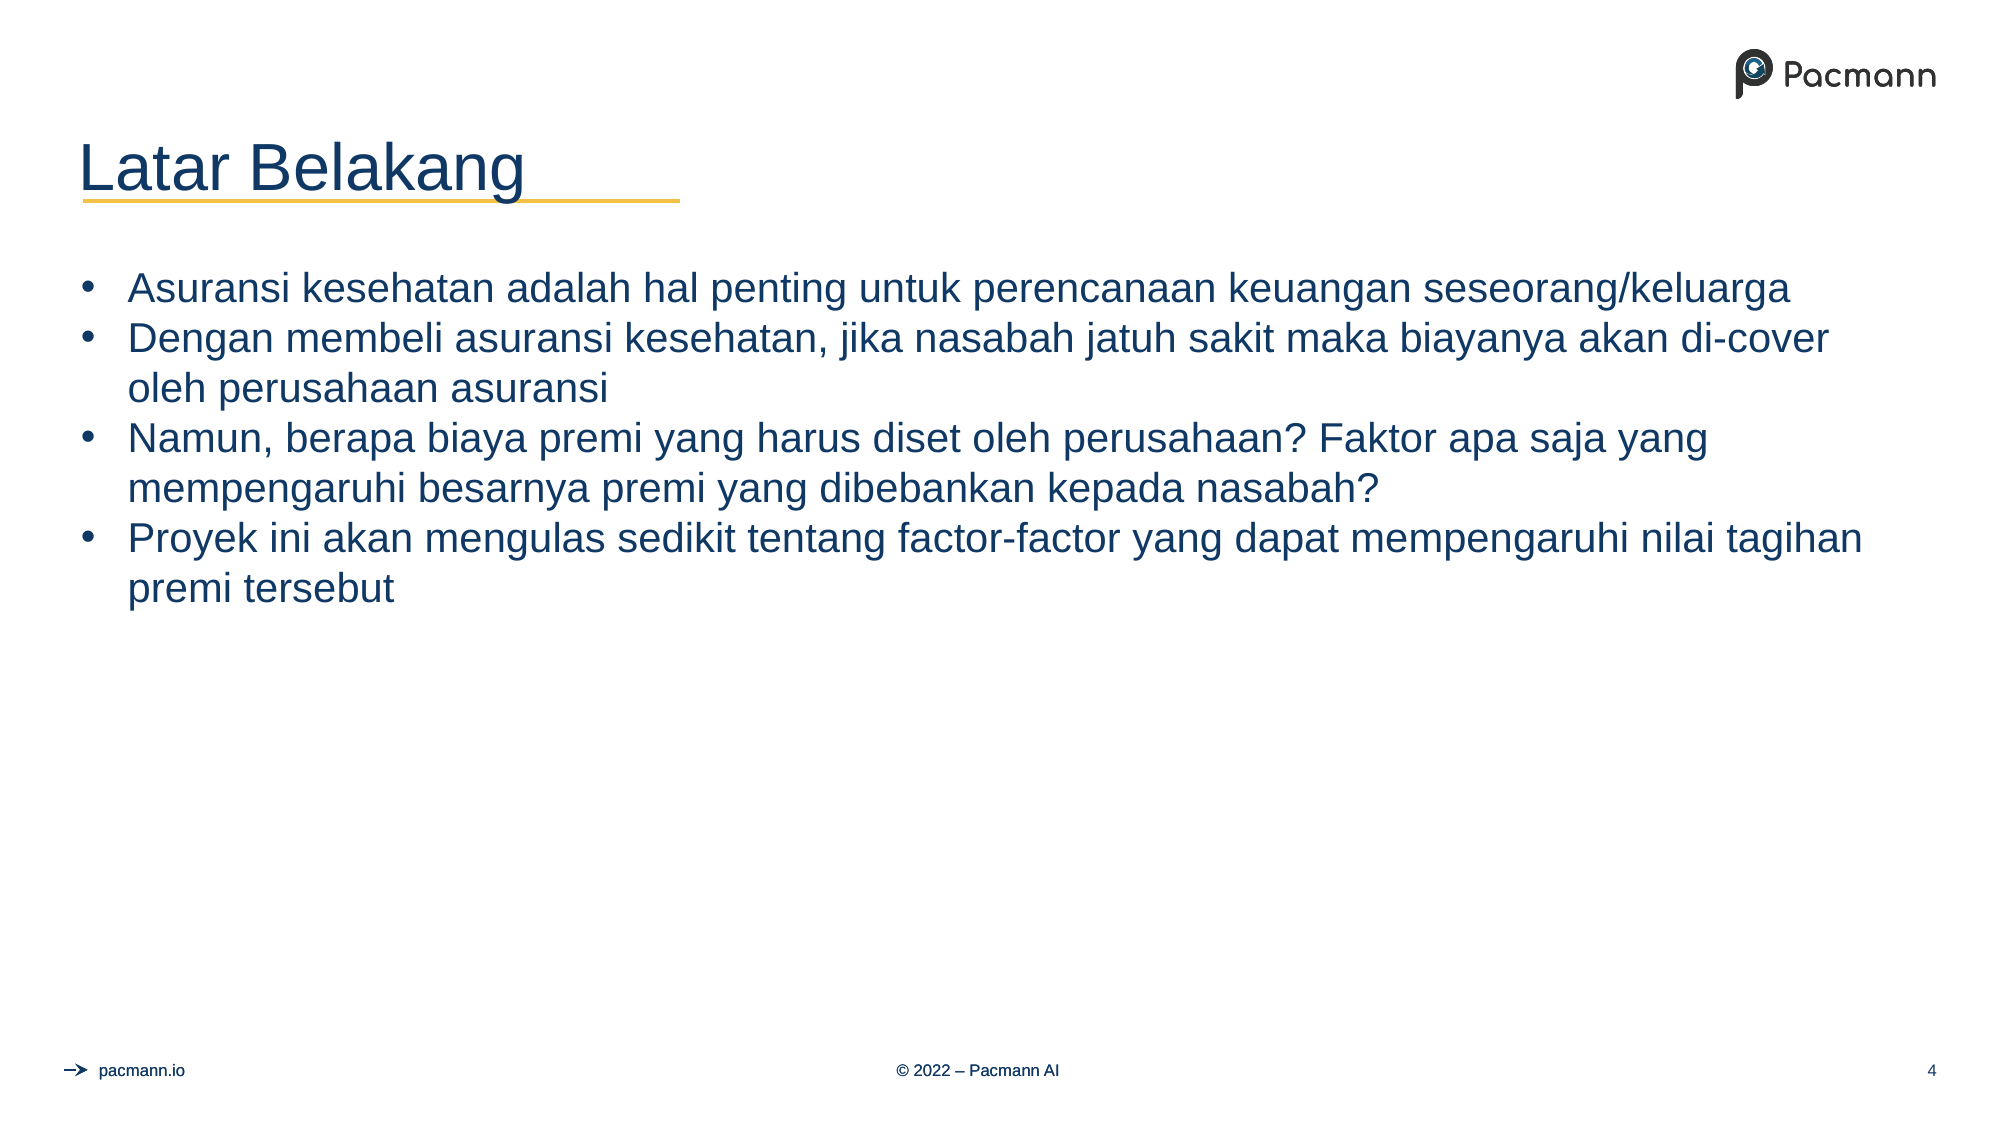

# Latar Belakang
Asuransi kesehatan adalah hal penting untuk perencanaan keuangan seseorang/keluarga
Dengan membeli asuransi kesehatan, jika nasabah jatuh sakit maka biayanya akan di-cover oleh perusahaan asuransi
Namun, berapa biaya premi yang harus diset oleh perusahaan? Faktor apa saja yang mempengaruhi besarnya premi yang dibebankan kepada nasabah?
Proyek ini akan mengulas sedikit tentang factor-factor yang dapat mempengaruhi nilai tagihan premi tersebut